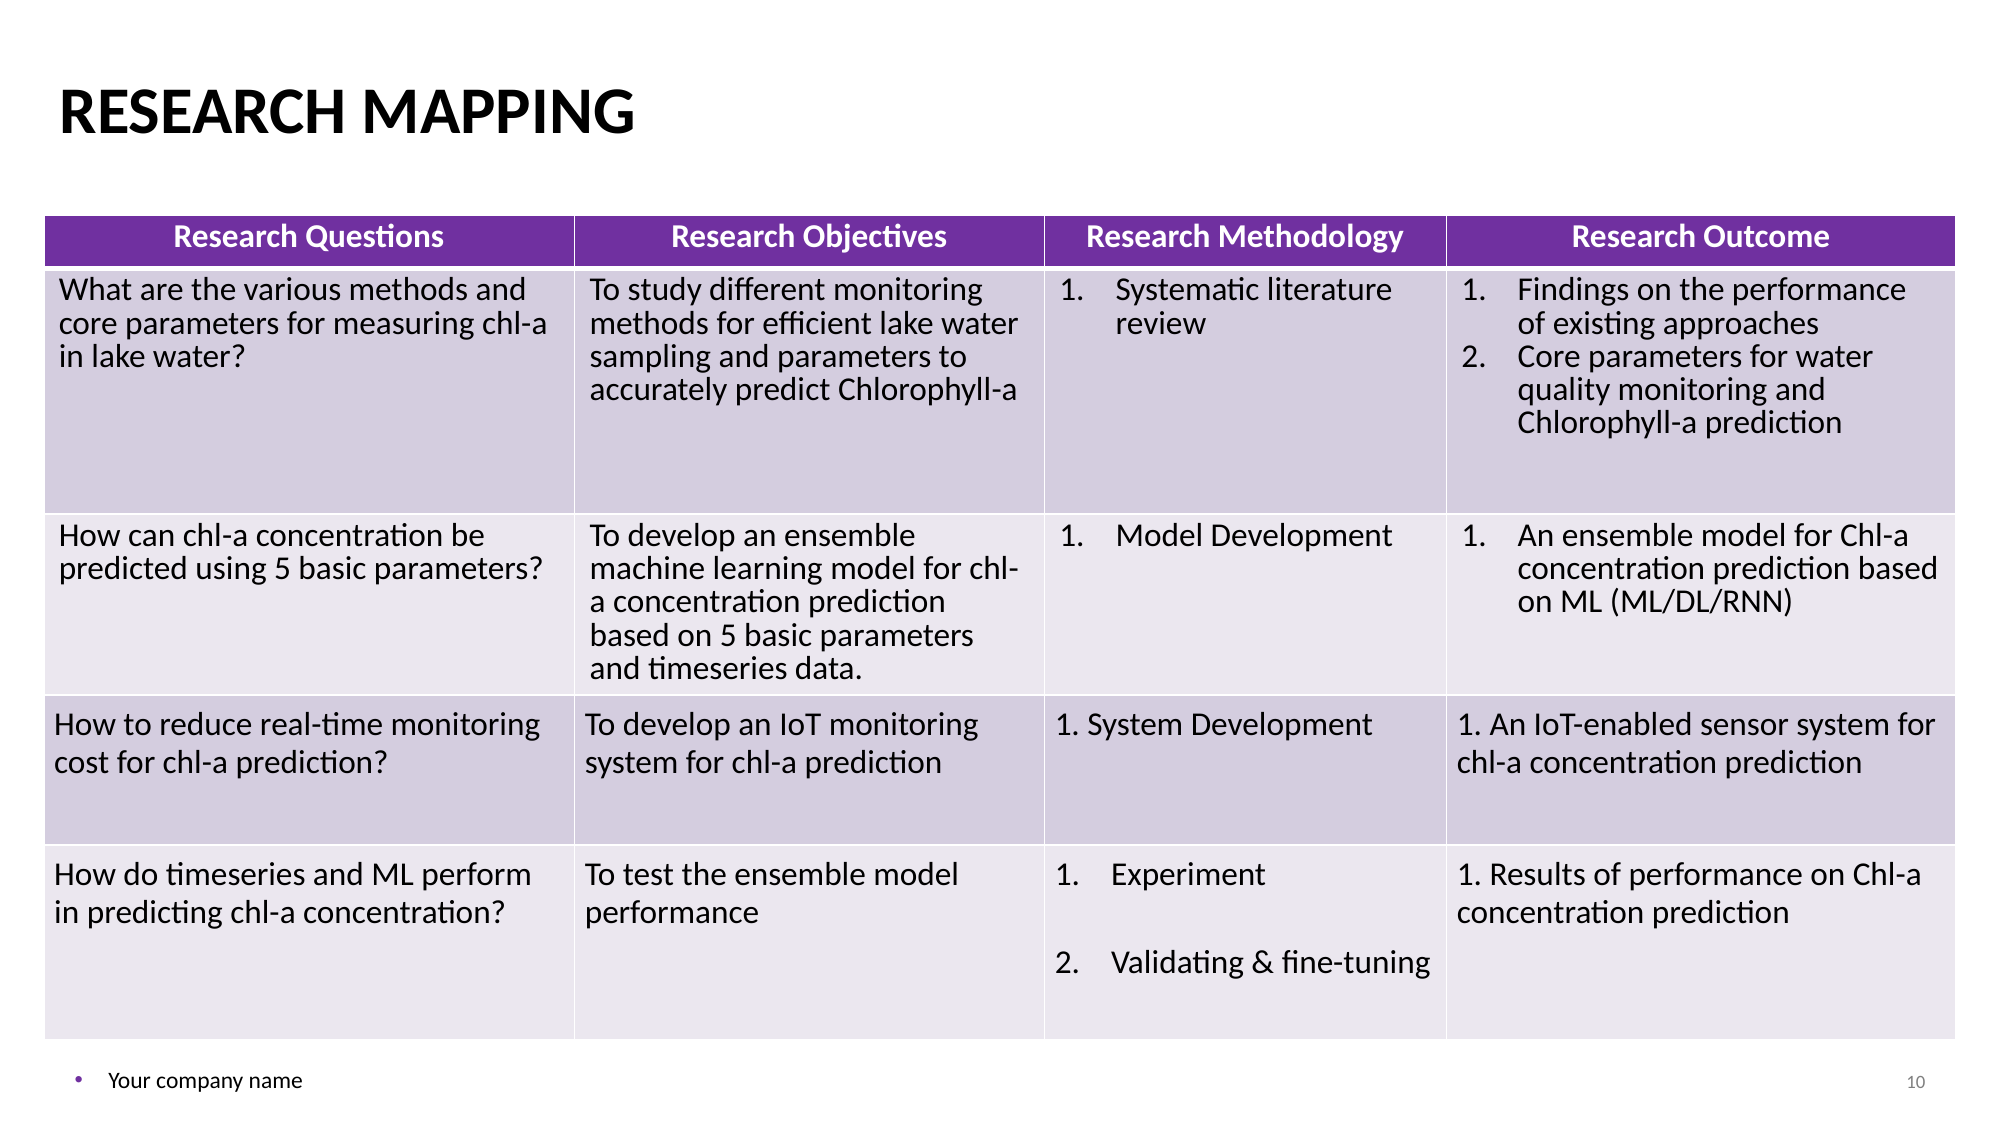

# RESEARCH MAPPING
| Research Questions | Research Objectives | Research Methodology | Research Outcome |
| --- | --- | --- | --- |
| What are the various methods and core parameters for measuring chl-a in lake water? | To study different monitoring methods for efficient lake water sampling and parameters to accurately predict Chlorophyll-a | Systematic literature review | Findings on the performance of existing approaches Core parameters for water quality monitoring and Chlorophyll-a prediction |
| How can chl-a concentration be predicted using 5 basic parameters? | To develop an ensemble machine learning model for chl-a concentration prediction based on 5 basic parameters and timeseries data. | Model Development | An ensemble model for Chl-a concentration prediction based on ML (ML/DL/RNN) |
| How to reduce real-time monitoring cost for chl-a prediction? | To develop an IoT monitoring system for chl-a prediction | 1. System Development | 1. An IoT-enabled sensor system for chl-a concentration prediction |
| How do timeseries and ML perform in predicting chl-a concentration? | To test the ensemble model performance | Experiment Validating & fine-tuning | 1. Results of performance on Chl-a concentration prediction |
Your company name
10